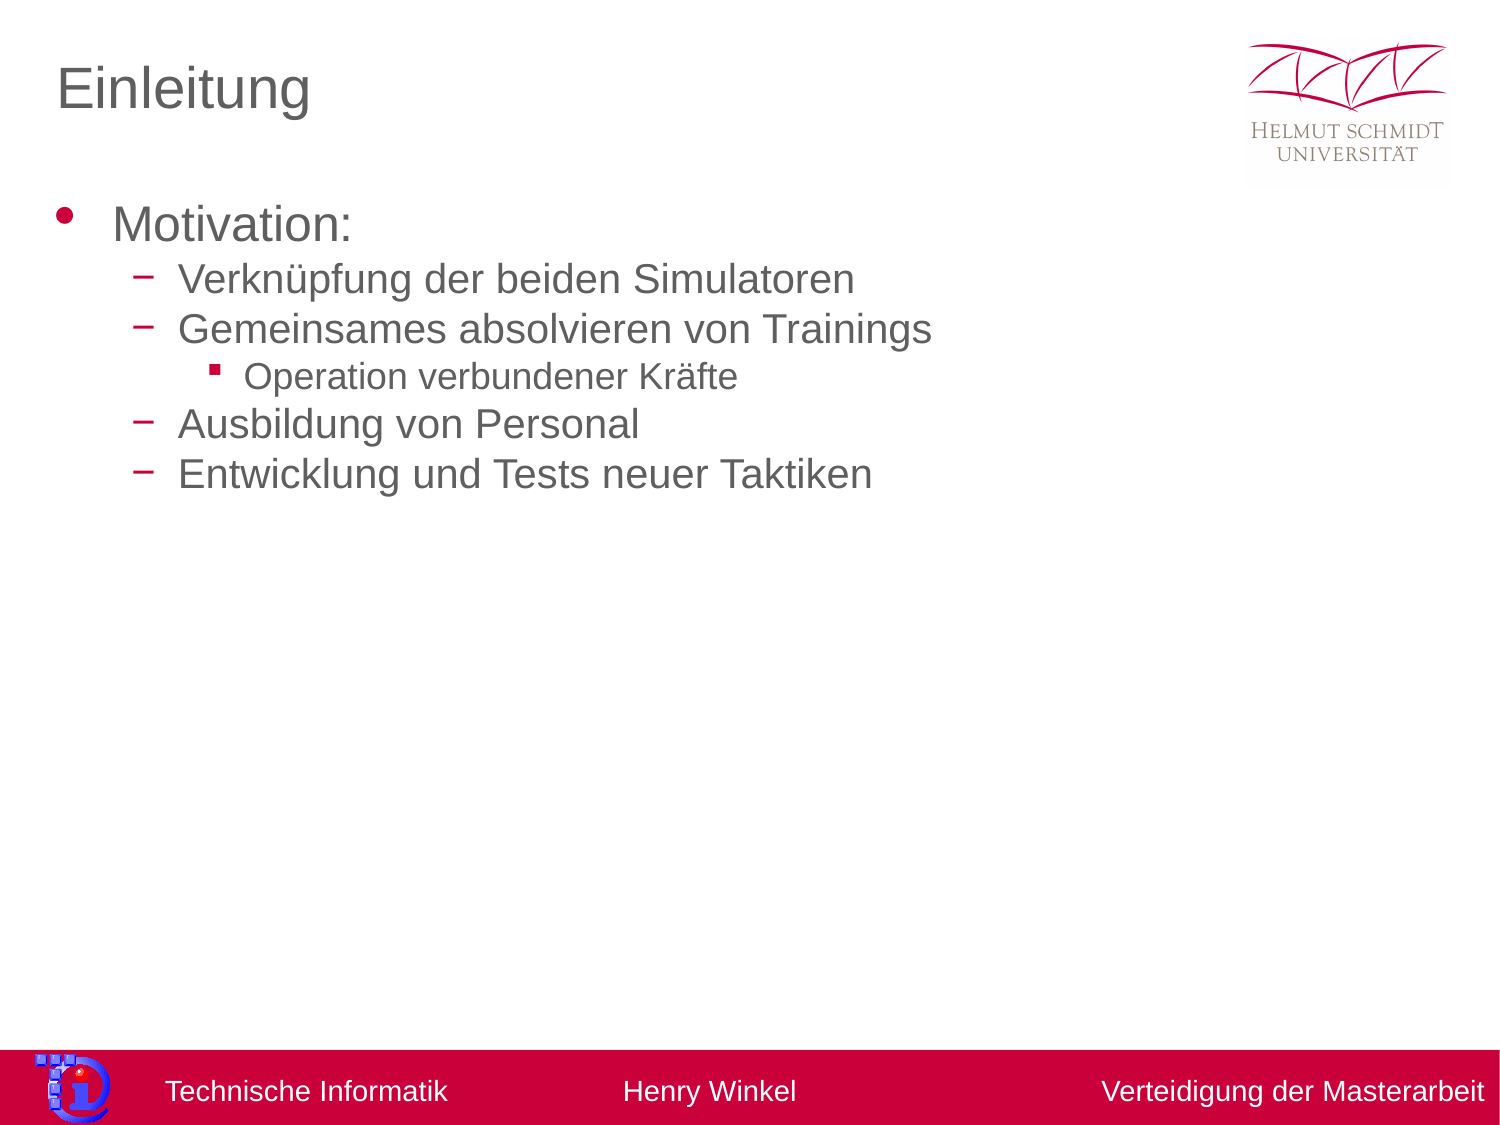

Einleitung
Motivation:
Verknüpfung der beiden Simulatoren
Gemeinsames absolvieren von Trainings
Operation verbundener Kräfte
Ausbildung von Personal
Entwicklung und Tests neuer Taktiken